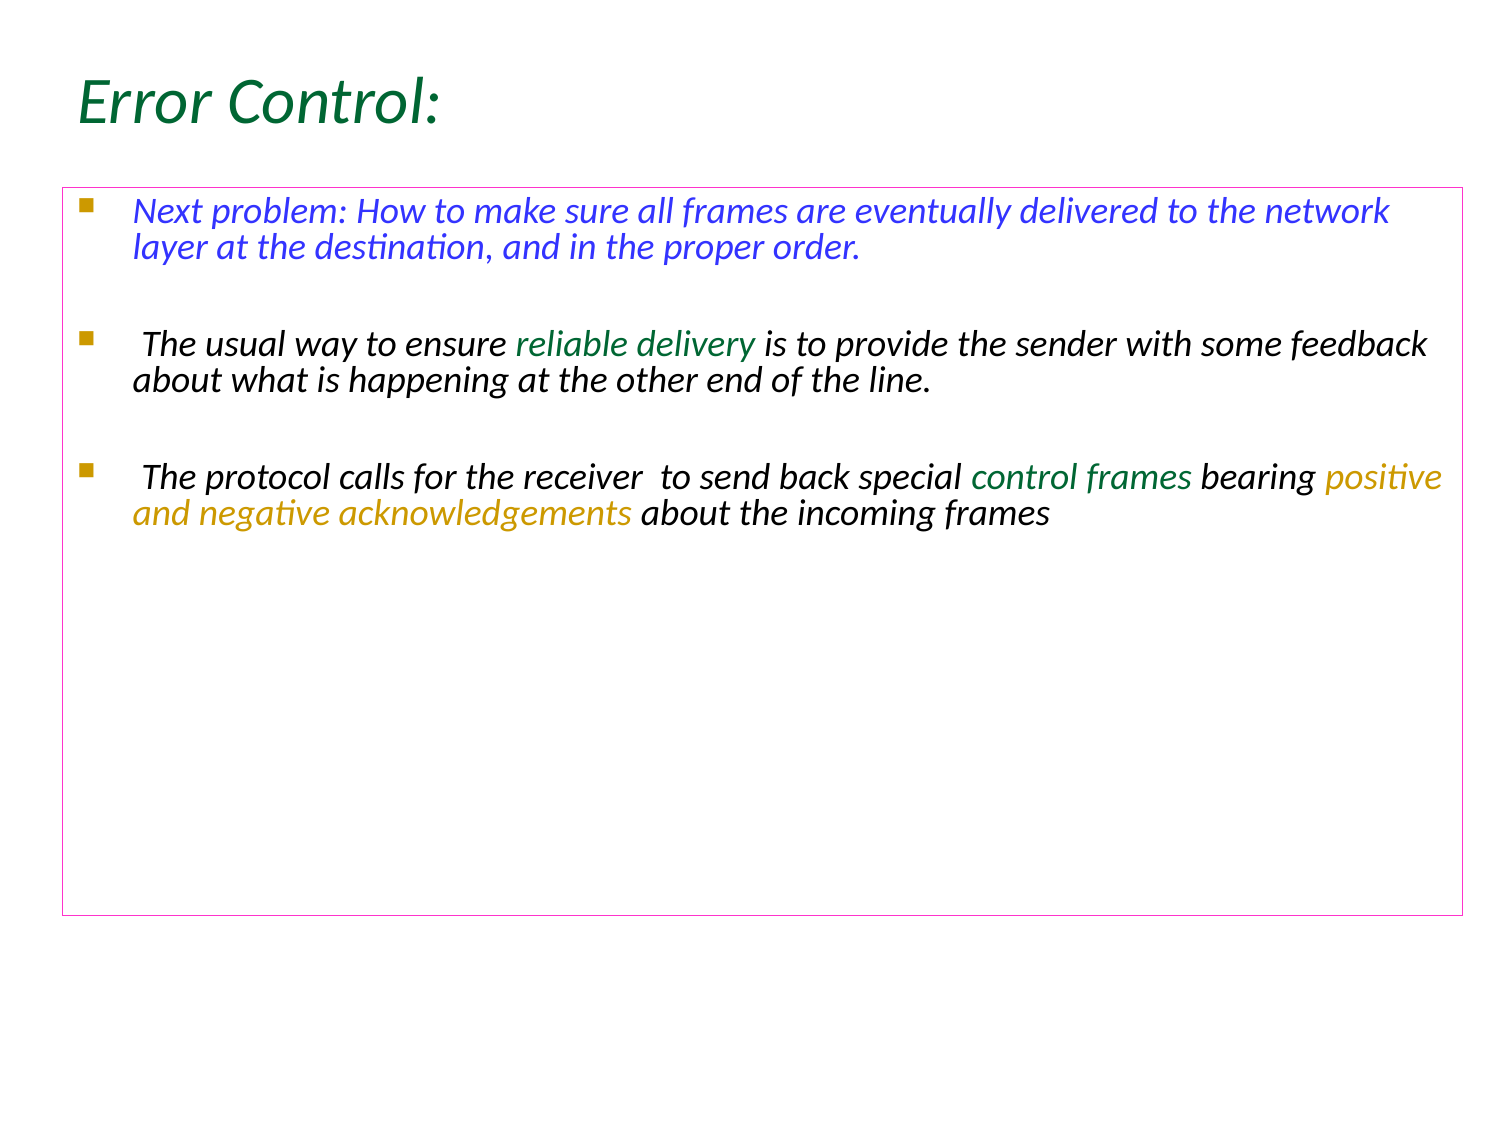

Error Control:
Next problem: How to make sure all frames are eventually delivered to the network layer at the destination, and in the proper order.

 The usual way to ensure reliable delivery is to provide the sender with some feedback about what is happening at the other end of the line.

 The protocol calls for the receiver  to send back special control frames bearing positive and negative acknowledgements about the incoming frames